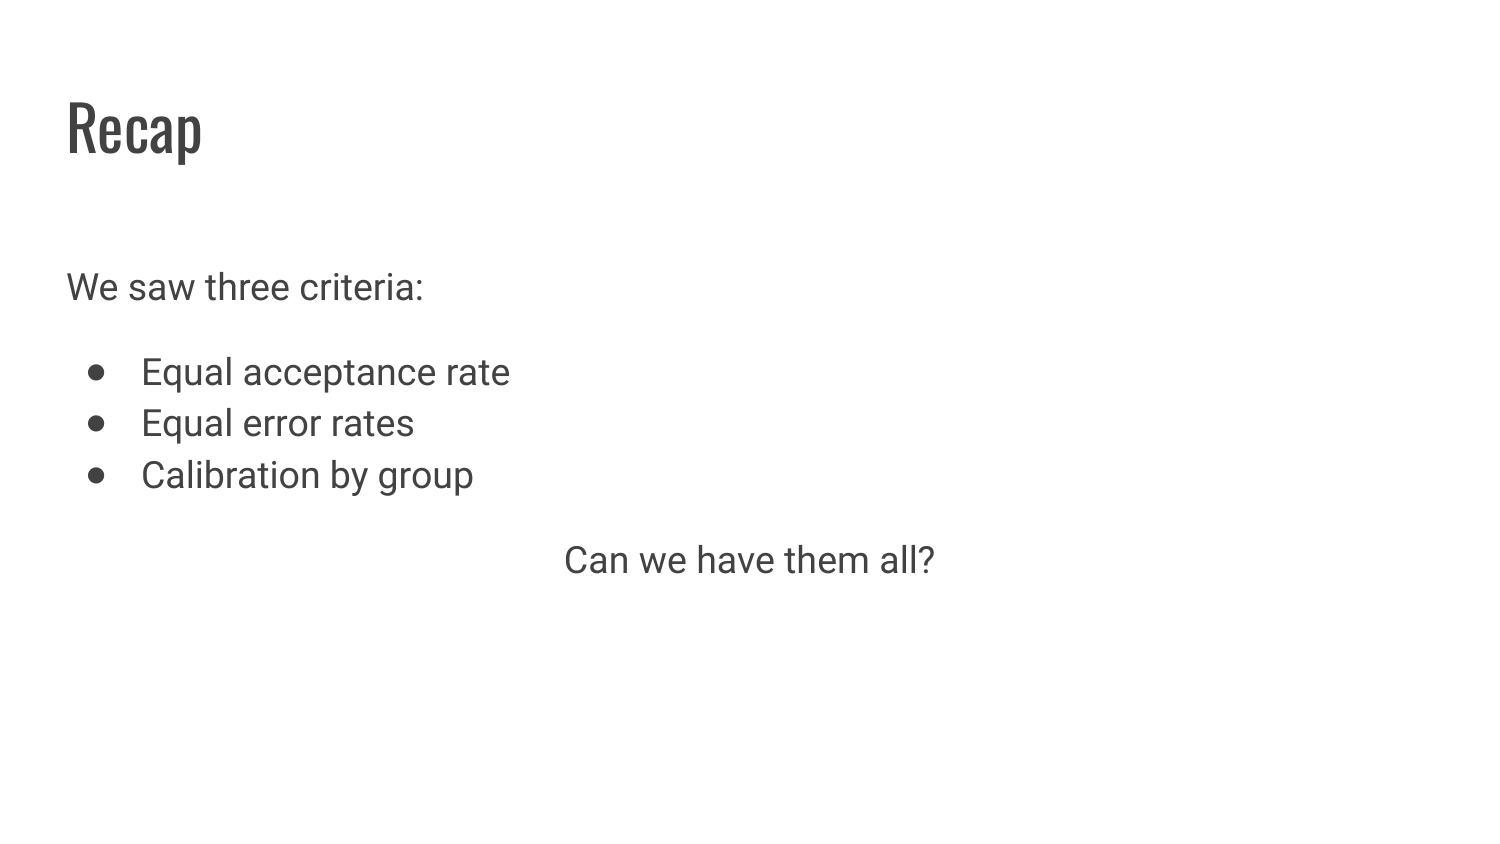

# Recap
We saw three criteria:
Equal acceptance rate
Equal error rates
Calibration by group
Can we have them all?